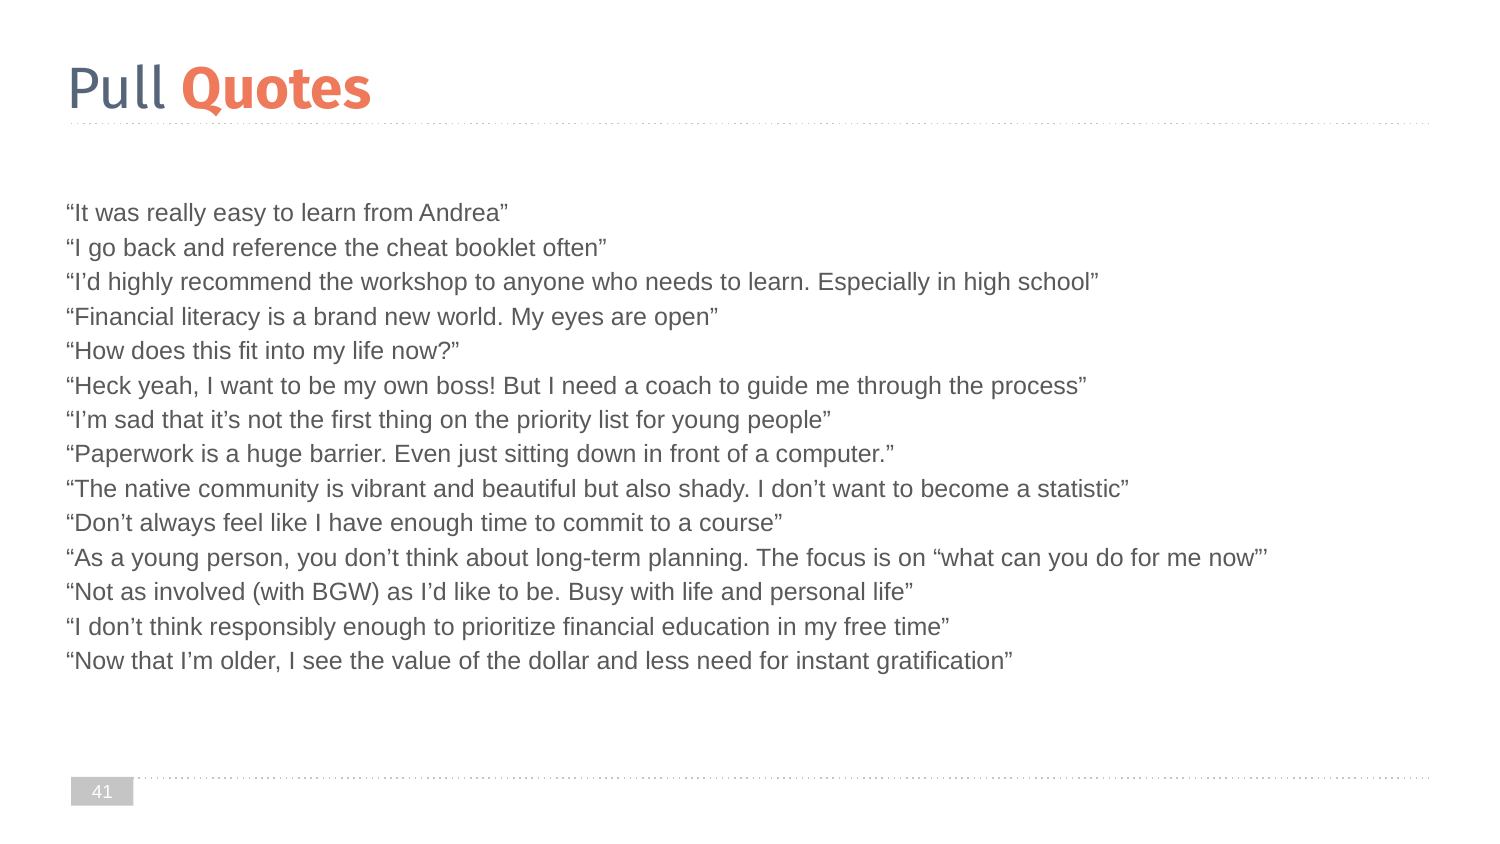

Pull Quotes
# “It was really easy to learn from Andrea”
“I go back and reference the cheat booklet often”
“I’d highly recommend the workshop to anyone who needs to learn. Especially in high school”
“Financial literacy is a brand new world. My eyes are open”
“How does this fit into my life now?”
“Heck yeah, I want to be my own boss! But I need a coach to guide me through the process”
“I’m sad that it’s not the first thing on the priority list for young people”
“Paperwork is a huge barrier. Even just sitting down in front of a computer.”
“The native community is vibrant and beautiful but also shady. I don’t want to become a statistic”
“Don’t always feel like I have enough time to commit to a course”
“As a young person, you don’t think about long-term planning. The focus is on “what can you do for me now”’
“Not as involved (with BGW) as I’d like to be. Busy with life and personal life”
“I don’t think responsibly enough to prioritize financial education in my free time”
“Now that I’m older, I see the value of the dollar and less need for instant gratification”

41